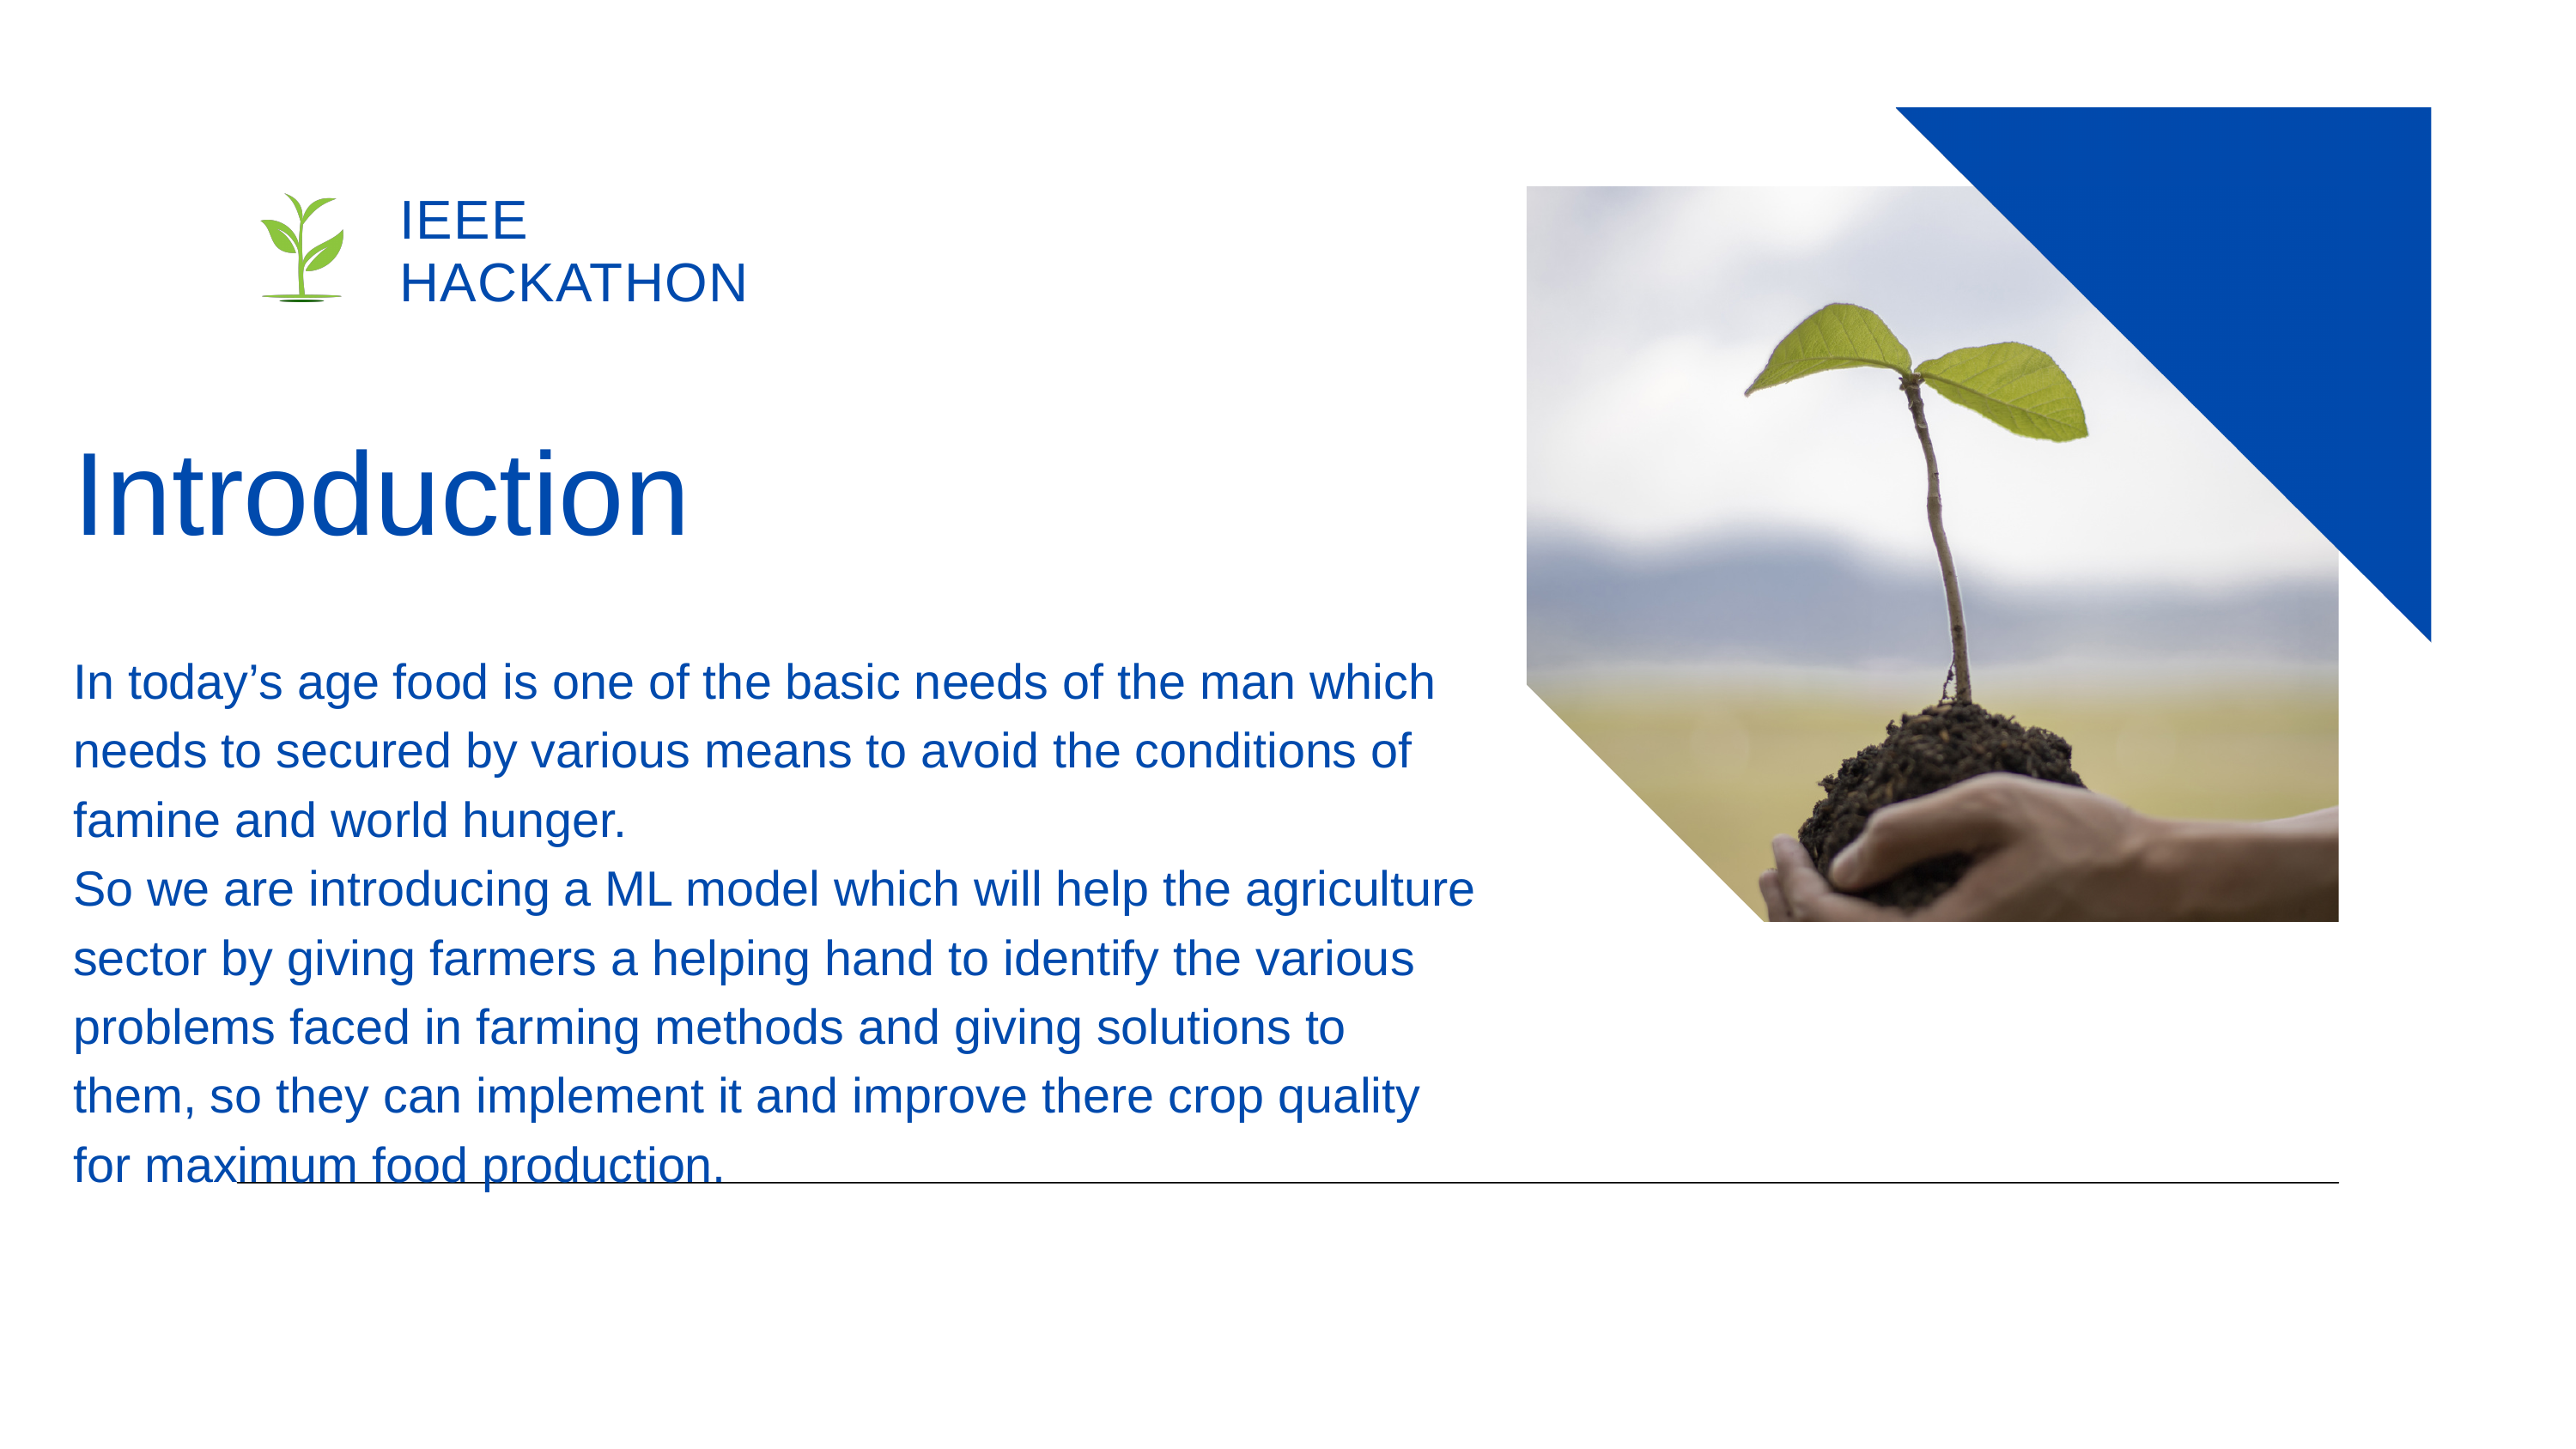

IEEE HACKATHON

Introduction
In today’s age food is one of the basic needs of the man which needs to secured by various means to avoid the conditions of famine and world hunger.
So we are introducing a ML model which will help the agriculture sector by giving farmers a helping hand to identify the various problems faced in farming methods and giving solutions to them, so they can implement it and improve there crop quality for maximum food production.